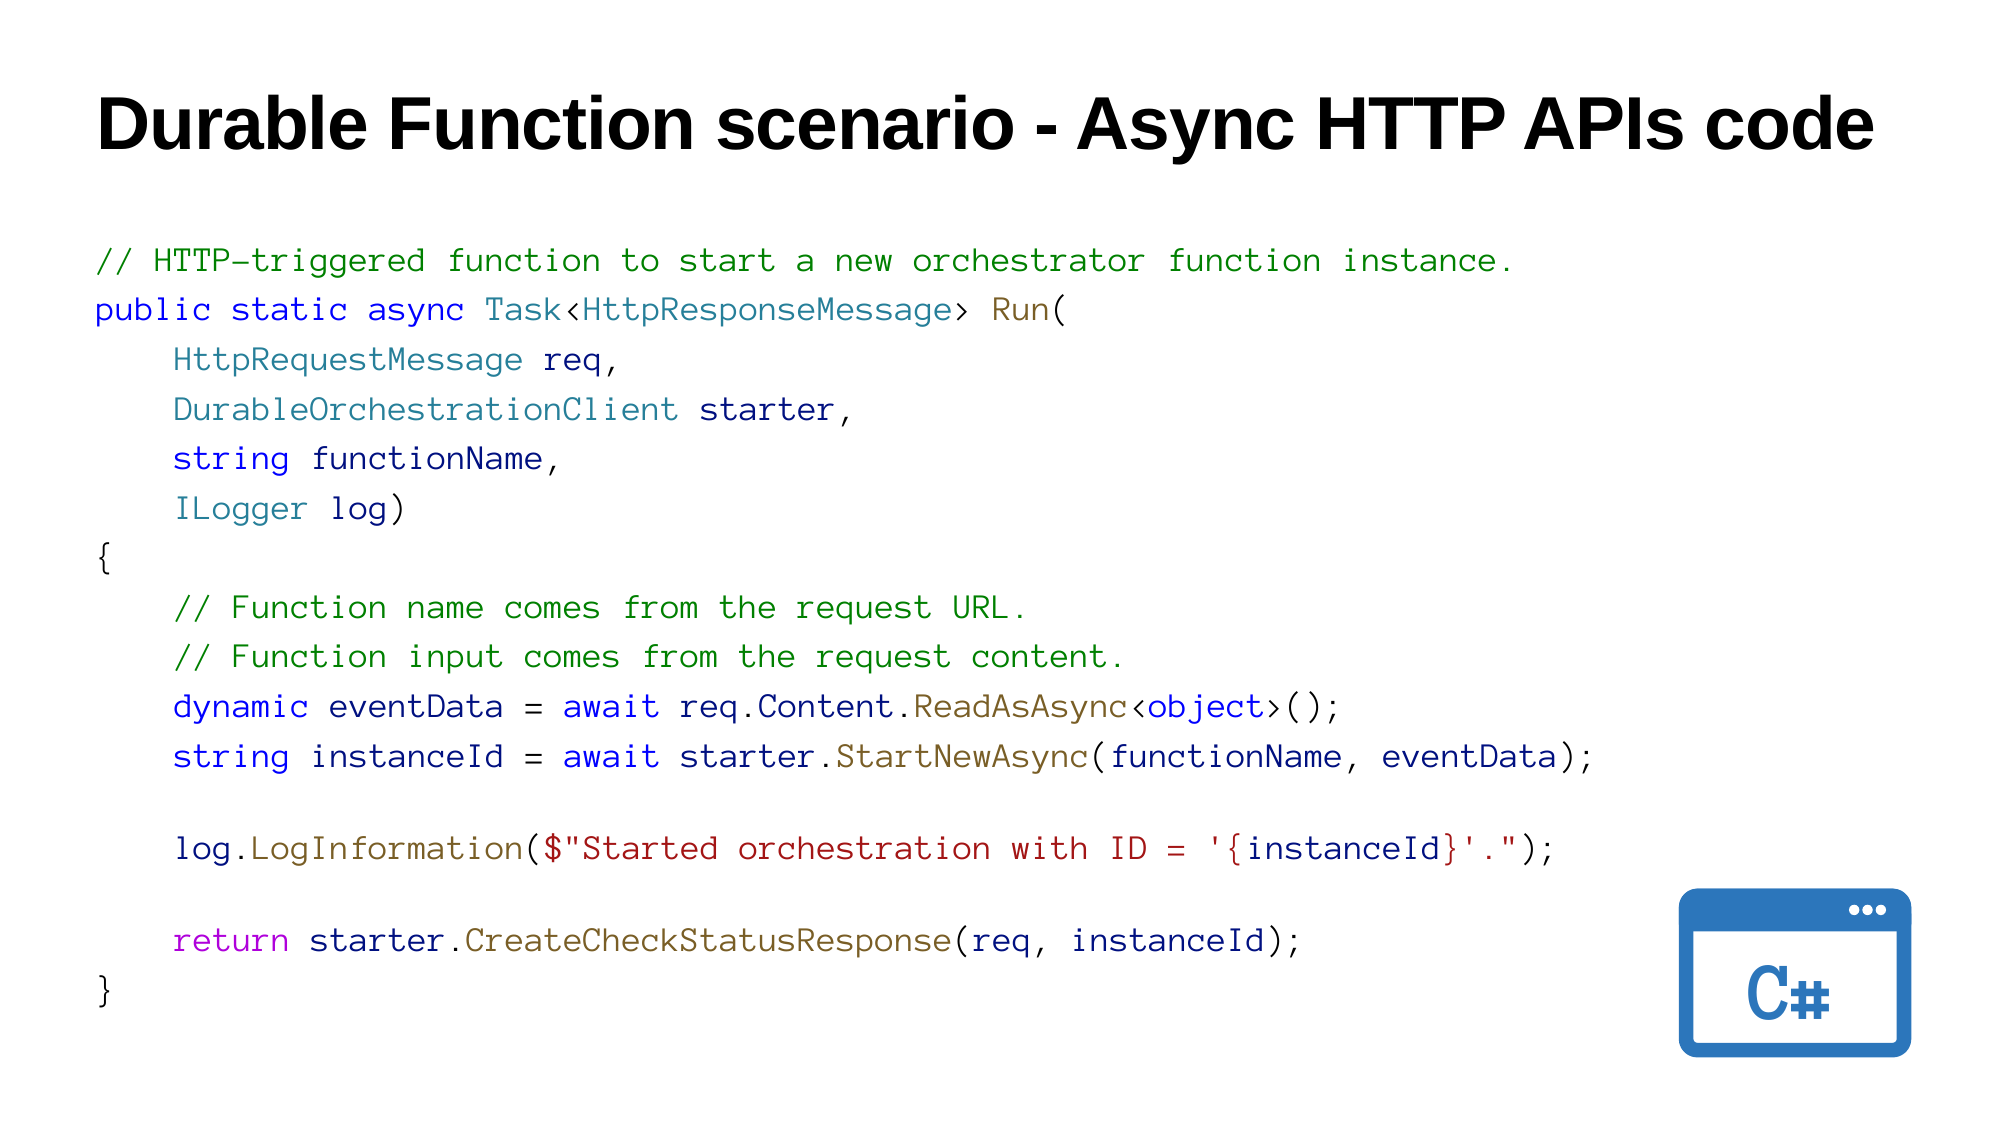

# Durable Function scenario - Async HTTP APIs code
// HTTP-triggered function to start a new orchestrator function instance.
public static async Task<HttpResponseMessage> Run(
    HttpRequestMessage req,
    DurableOrchestrationClient starter,
    string functionName,
    ILogger log)
{
    // Function name comes from the request URL.
    // Function input comes from the request content.
    dynamic eventData = await req.Content.ReadAsAsync<object>();
    string instanceId = await starter.StartNewAsync(functionName, eventData);
    log.LogInformation($"Started orchestration with ID = '{instanceId}'.");
    return starter.CreateCheckStatusResponse(req, instanceId);
}